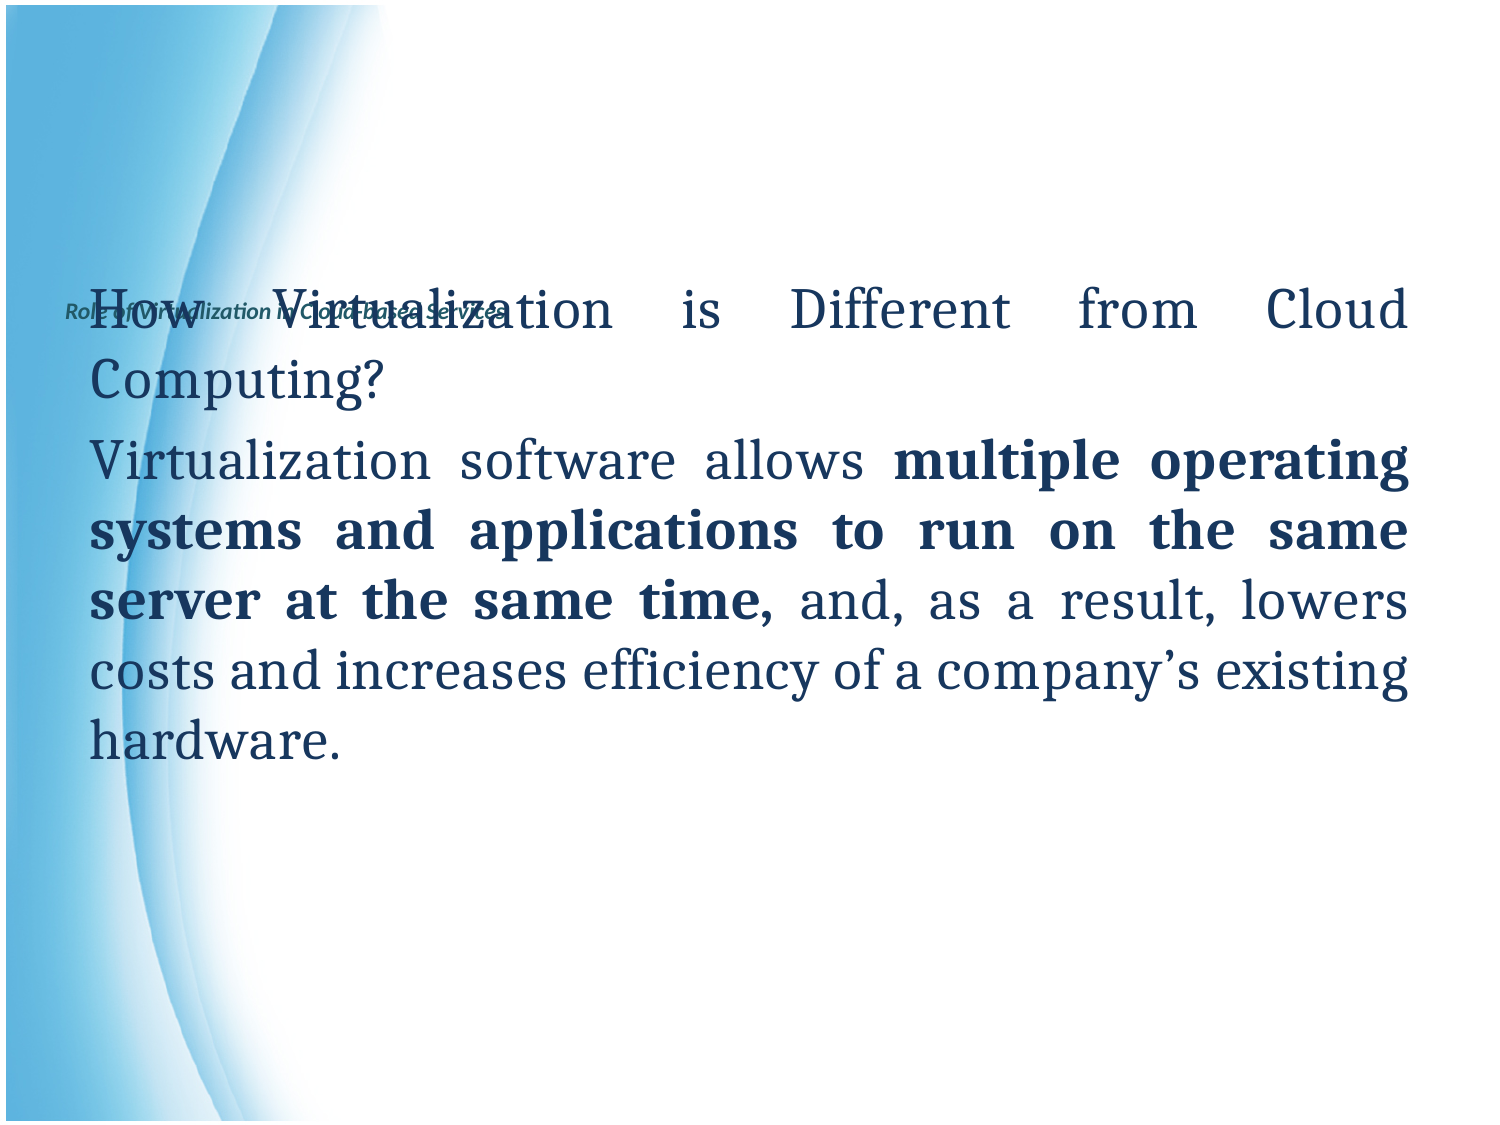

How Virtualization is Different from Cloud Computing?
Virtualization software allows multiple operating systems and applications to run on the same server at the same time, and, as a result, lowers costs and increases efficiency of a company’s existing hardware.

# Role of Virtualization in Cloud-based Services